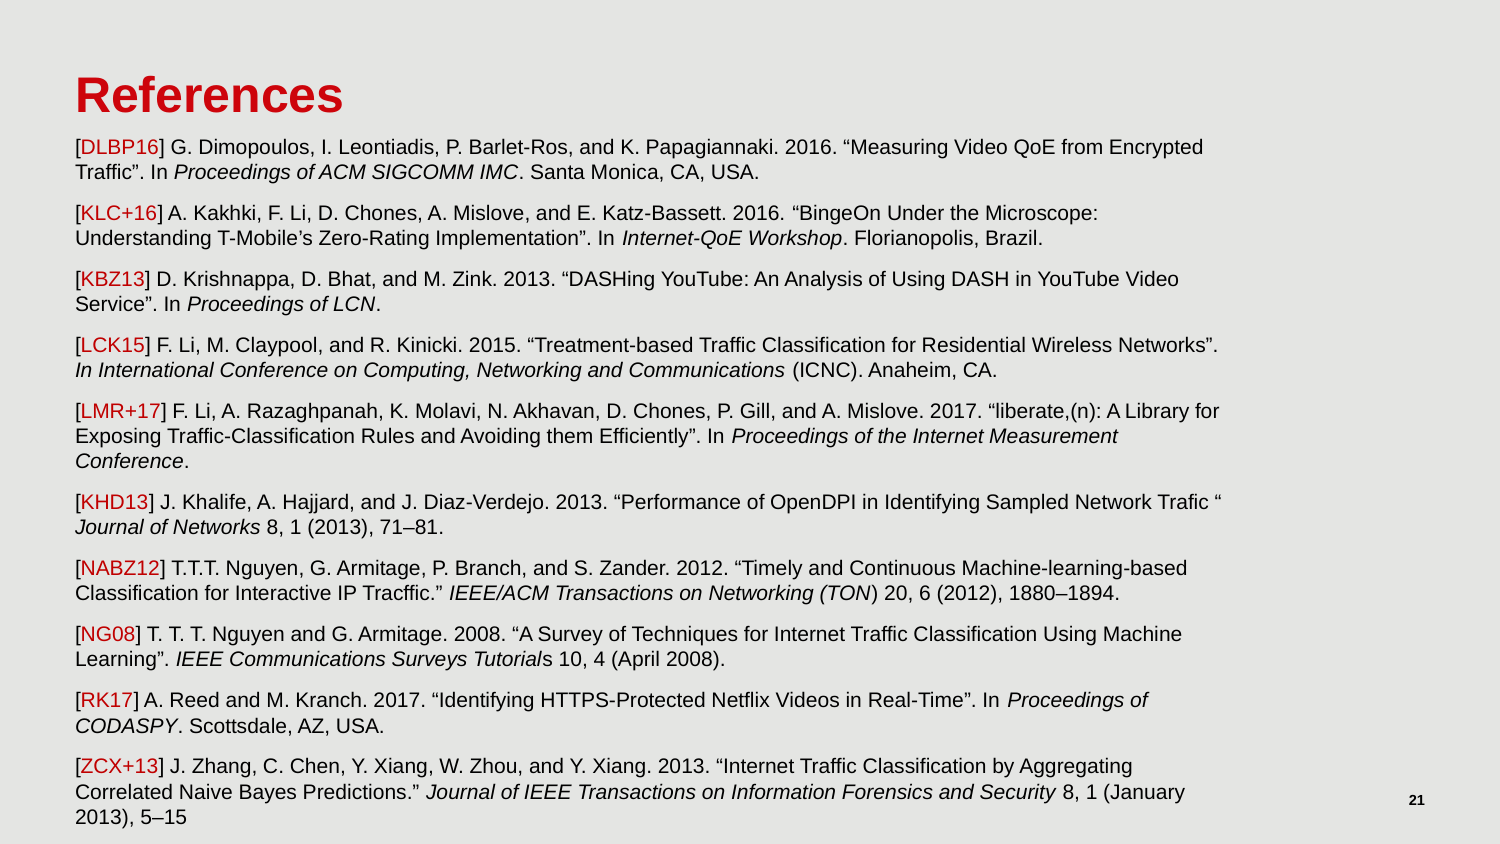

# References
[DLBP16] G. Dimopoulos, I. Leontiadis, P. Barlet-Ros, and K. Papagiannaki. 2016. “Measuring Video QoE from Encrypted Traffic”. In Proceedings of ACM SIGCOMM IMC. Santa Monica, CA, USA.
[KLC+16] A. Kakhki, F. Li, D. Chones, A. Mislove, and E. Katz-Bassett. 2016. “BingeOn Under the Microscope: Understanding T-Mobile’s Zero-Rating Implementation”. In Internet-QoE Workshop. Florianopolis, Brazil.
[KBZ13] D. Krishnappa, D. Bhat, and M. Zink. 2013. “DASHing YouTube: An Analysis of Using DASH in YouTube Video Service”. In Proceedings of LCN.
[LCK15] F. Li, M. Claypool, and R. Kinicki. 2015. “Treatment-based Traffic Classification for Residential Wireless Networks”. In International Conference on Computing, Networking and Communications (ICNC). Anaheim, CA.
[LMR+17] F. Li, A. Razaghpanah, K. Molavi, N. Akhavan, D. Chones, P. Gill, and A. Mislove. 2017. “liberate,(n): A Library for Exposing Traffic-Classification Rules and Avoiding them Efficiently”. In Proceedings of the Internet Measurement Conference.
[KHD13] J. Khalife, A. Hajjard, and J. Diaz-Verdejo. 2013. “Performance of OpenDPI in Identifying Sampled Network Trafic “ Journal of Networks 8, 1 (2013), 71–81.
[NABZ12] T.T.T. Nguyen, G. Armitage, P. Branch, and S. Zander. 2012. “Timely and Continuous Machine-learning-based Classification for Interactive IP Tracffic.” IEEE/ACM Transactions on Networking (TON) 20, 6 (2012), 1880–1894.
[NG08] T. T. T. Nguyen and G. Armitage. 2008. “A Survey of Techniques for Internet Traffic Classification Using Machine Learning”. IEEE Communications Surveys Tutorials 10, 4 (April 2008).
[RK17] A. Reed and M. Kranch. 2017. “Identifying HTTPS-Protected Netflix Videos in Real-Time”. In Proceedings of CODASPY. Scottsdale, AZ, USA.
[ZCX+13] J. Zhang, C. Chen, Y. Xiang, W. Zhou, and Y. Xiang. 2013. “Internet Traffic Classification by Aggregating Correlated Naive Bayes Predictions.” Journal of IEEE Transactions on Information Forensics and Security 8, 1 (January 2013), 5–15

21